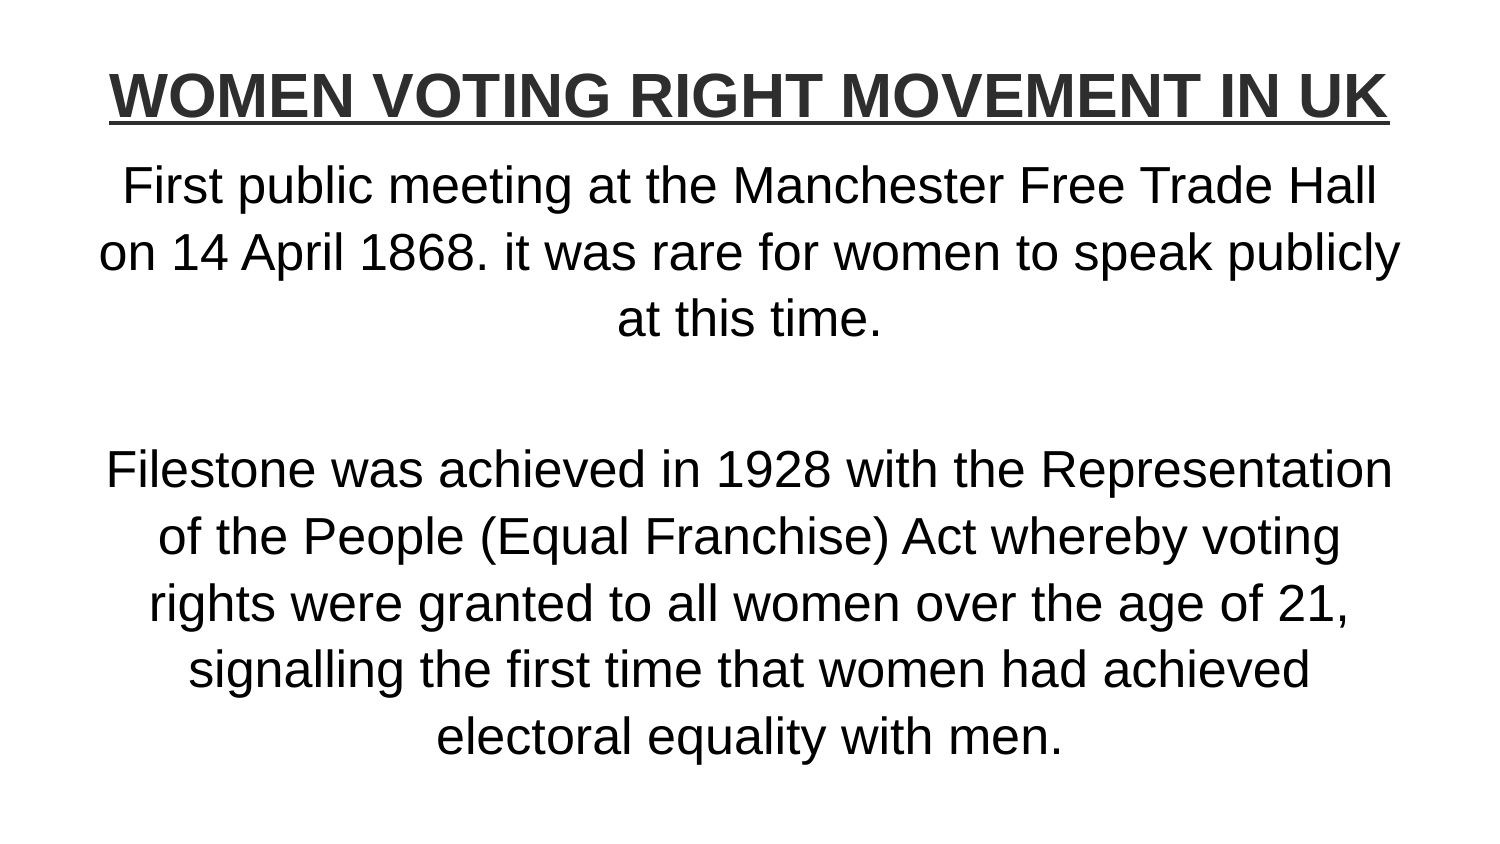

WOMEN VOTING RIGHT MOVEMENT IN UK
First public meeting at the Manchester Free Trade Hall on 14 April 1868. it was rare for women to speak publicly at this time.

Filestone was achieved in 1928 with the Representation of the People (Equal Franchise) Act whereby voting rights were granted to all women over the age of 21, signalling the first time that women had achieved electoral equality with men.